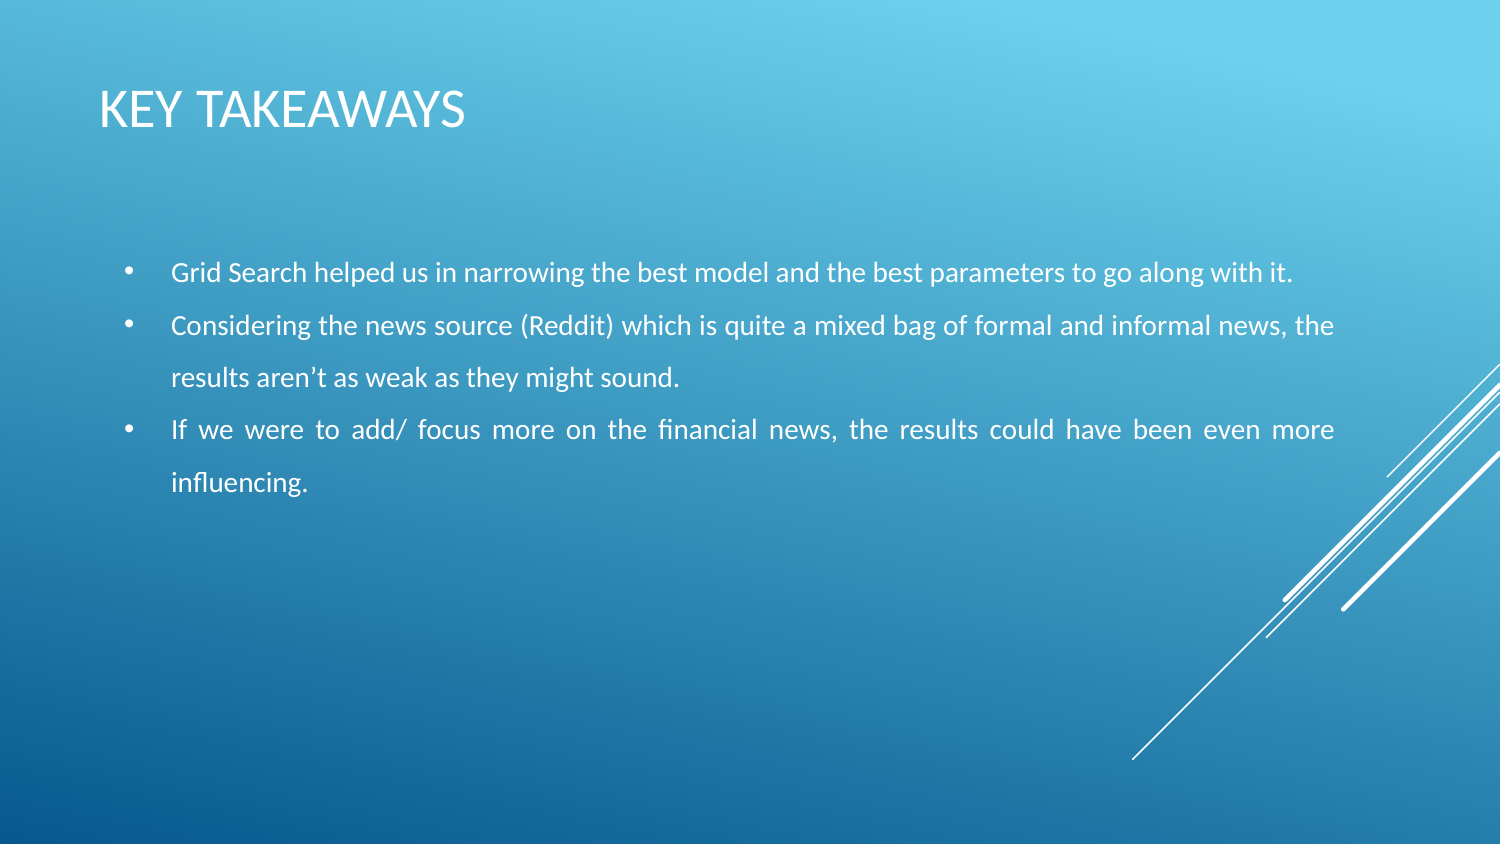

Key Takeaways
Grid Search helped us in narrowing the best model and the best parameters to go along with it.
Considering the news source (Reddit) which is quite a mixed bag of formal and informal news, the results aren’t as weak as they might sound.
If we were to add/ focus more on the financial news, the results could have been even more influencing.